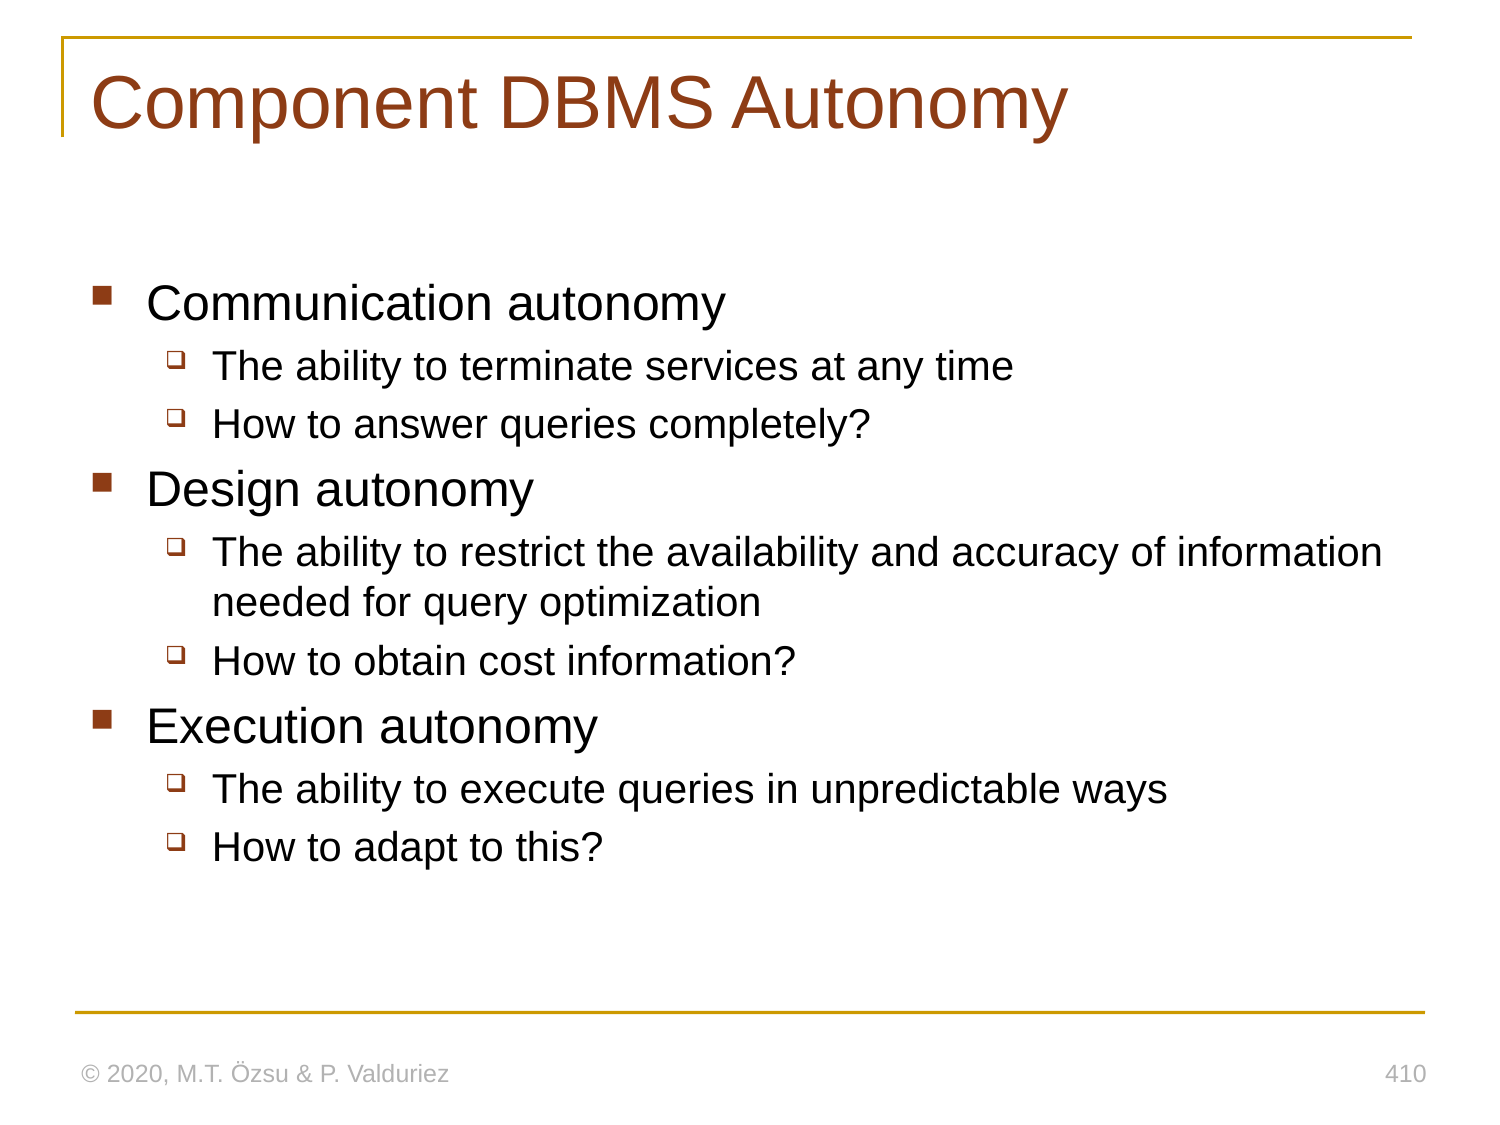

# Component DBMS Autonomy
Communication autonomy
The ability to terminate services at any time
How to answer queries completely?
Design autonomy
The ability to restrict the availability and accuracy of information needed for query optimization
How to obtain cost information?
Execution autonomy
The ability to execute queries in unpredictable ways
How to adapt to this?

© 2020, M.T. Özsu & P. Valduriez
410